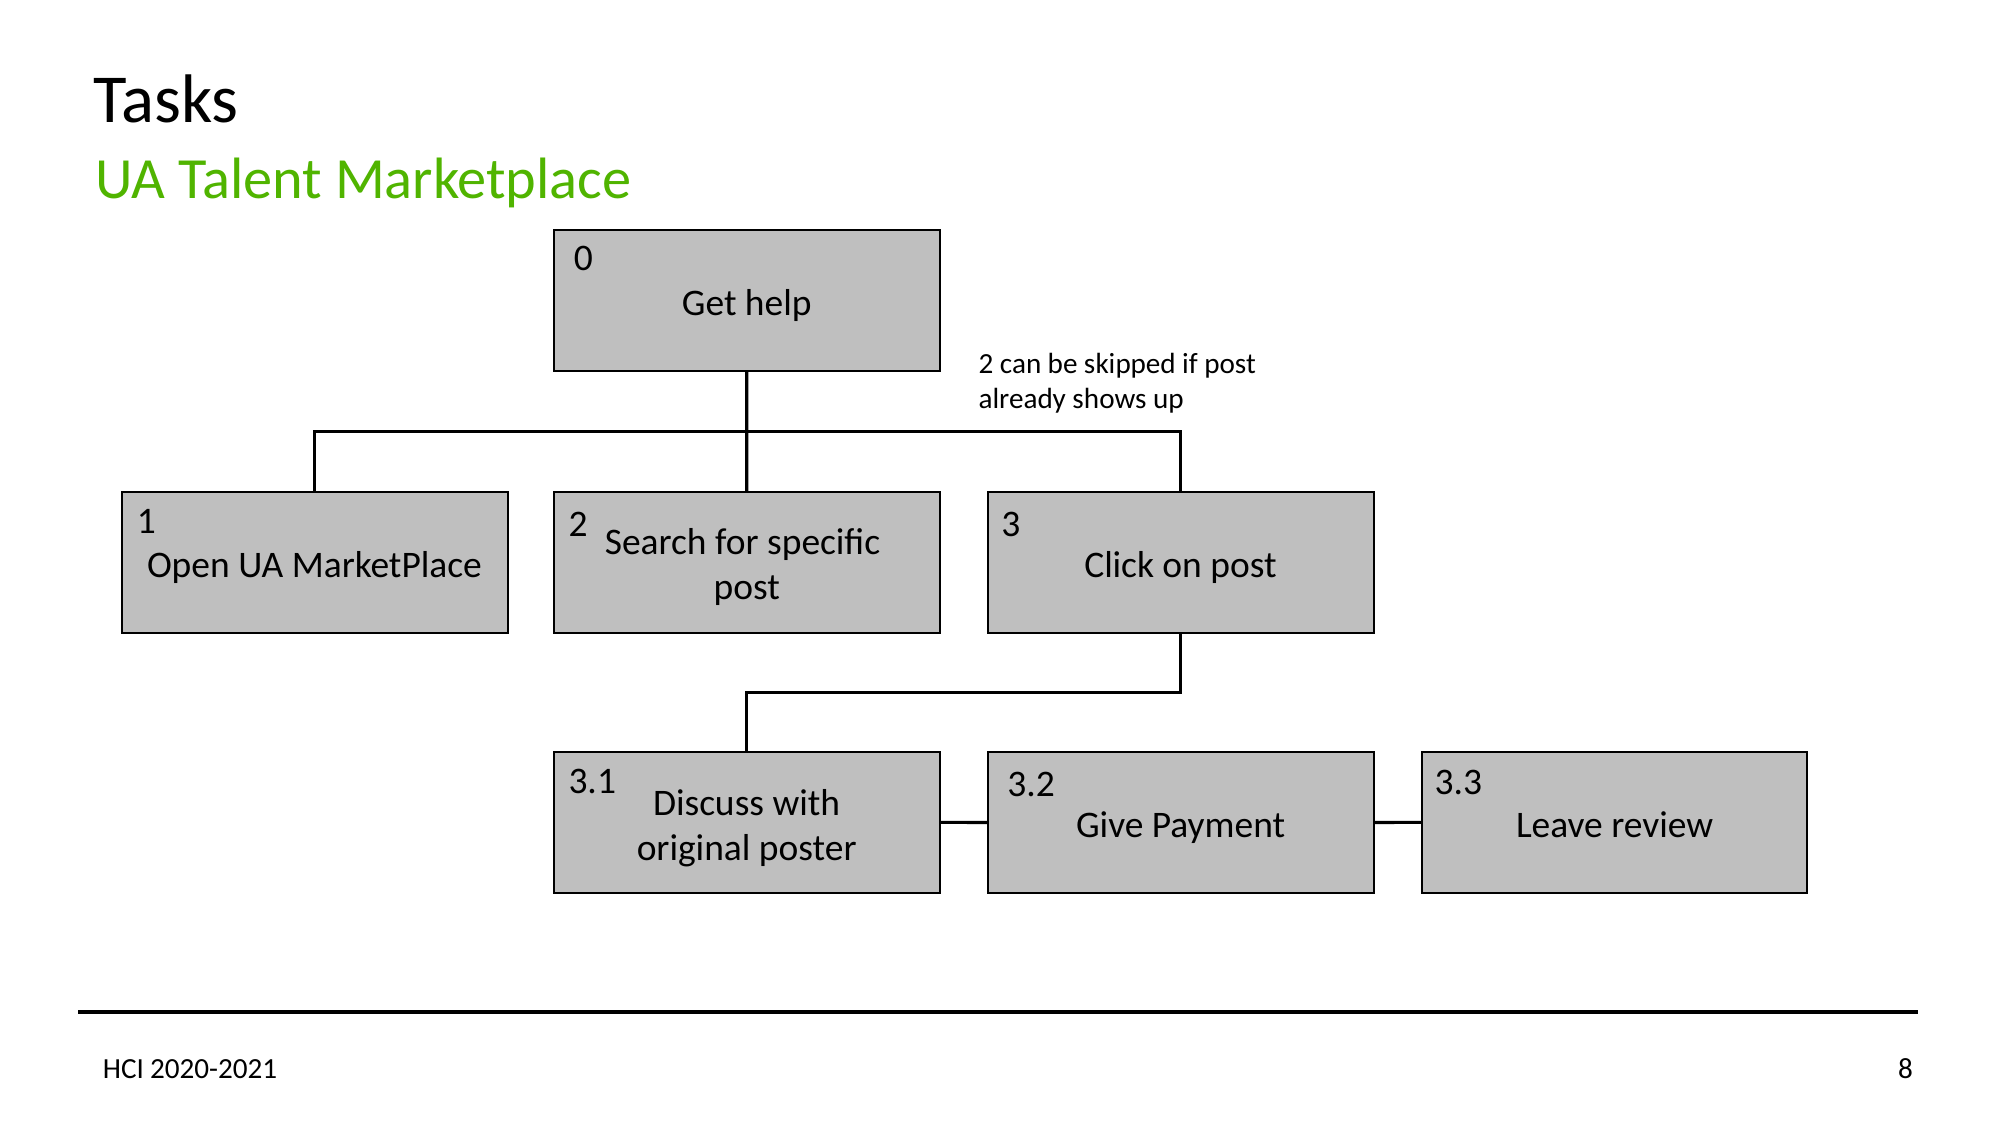

Tasks
UA Talent Marketplace

0
Get help
2 can be skipped if post already shows up
1
Open UA MarketPlace
2
Search for specific
post
3
Click on post
3.1
3.3
3.2
Discuss with
original poster
Leave review
Give Payment
HCI 2020-2021
8